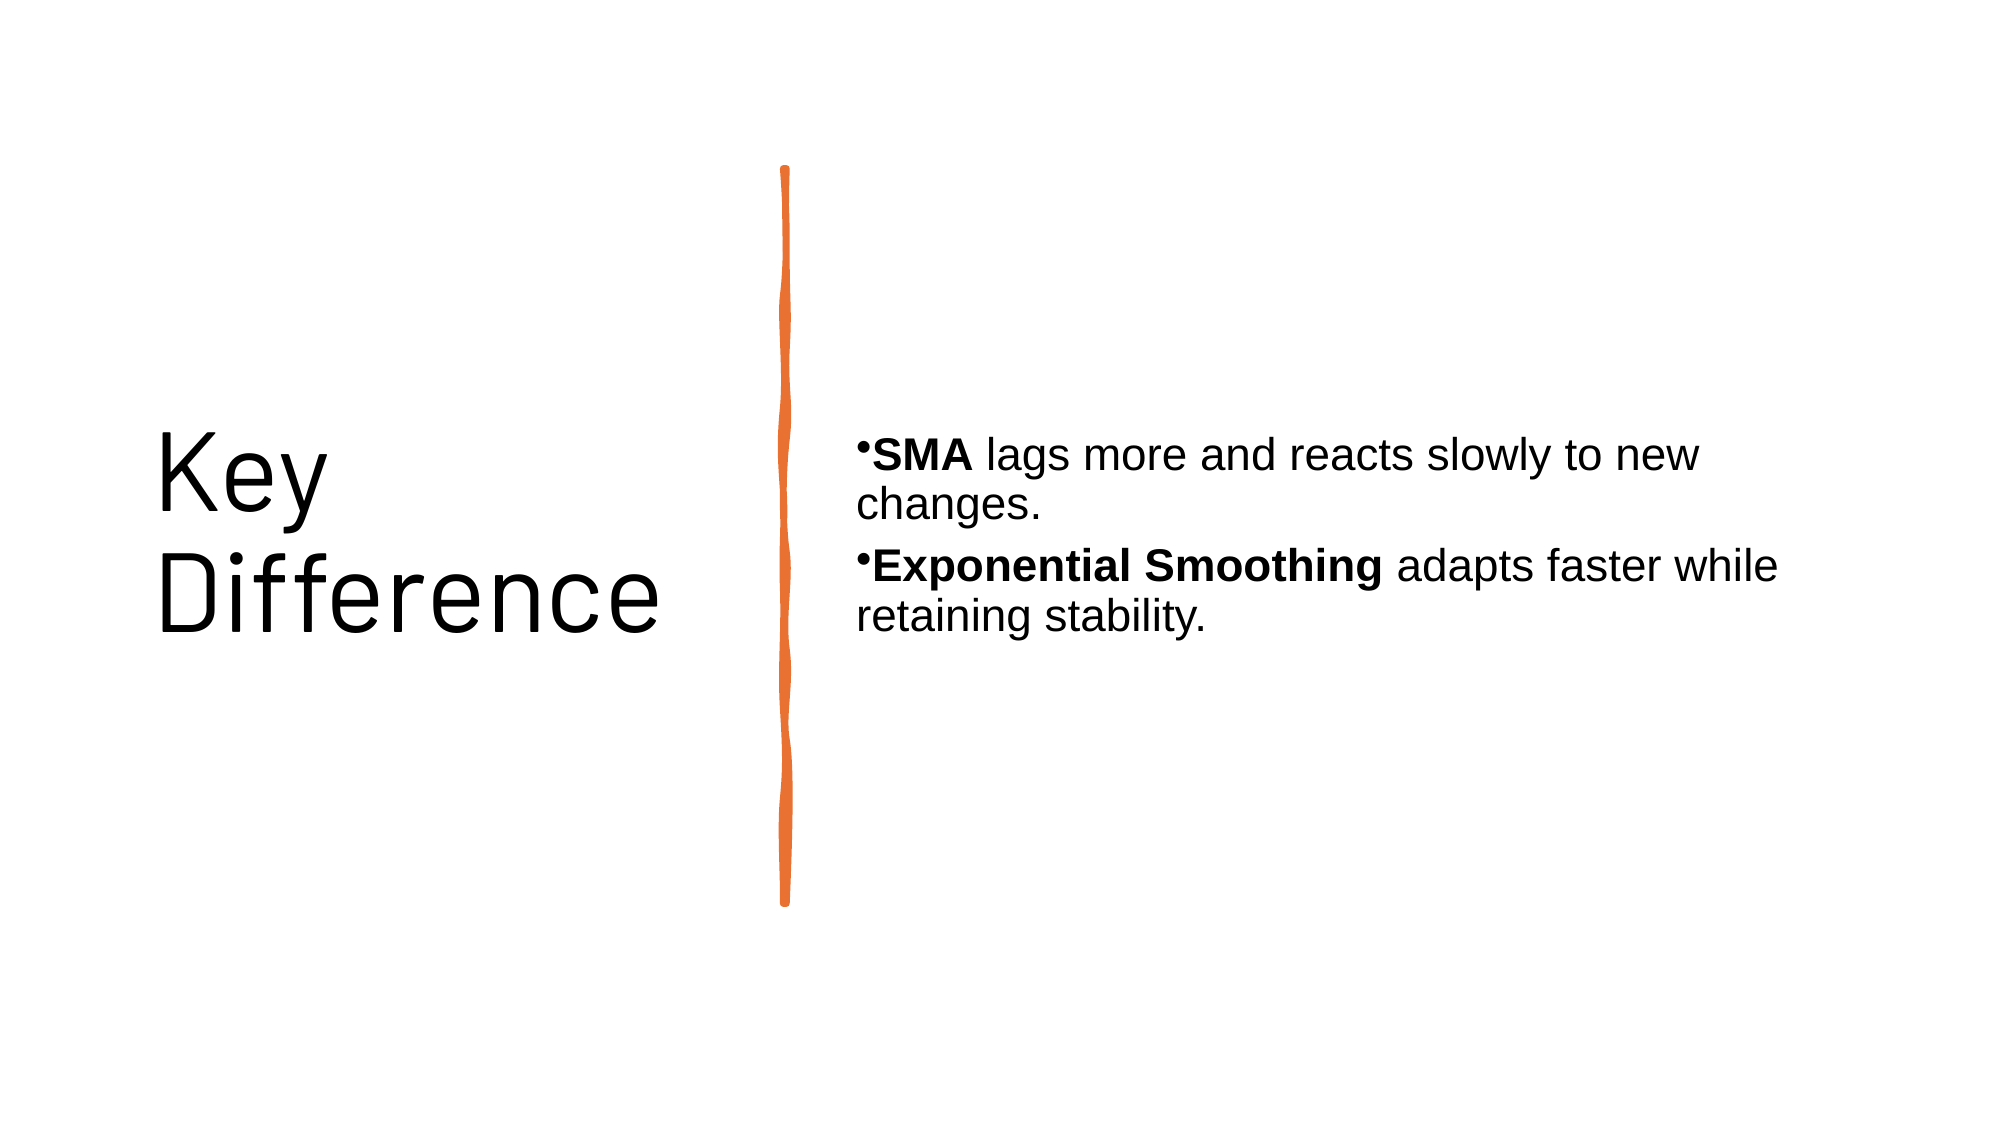

# Key Difference
SMA lags more and reacts slowly to new changes.
Exponential Smoothing adapts faster while retaining stability.